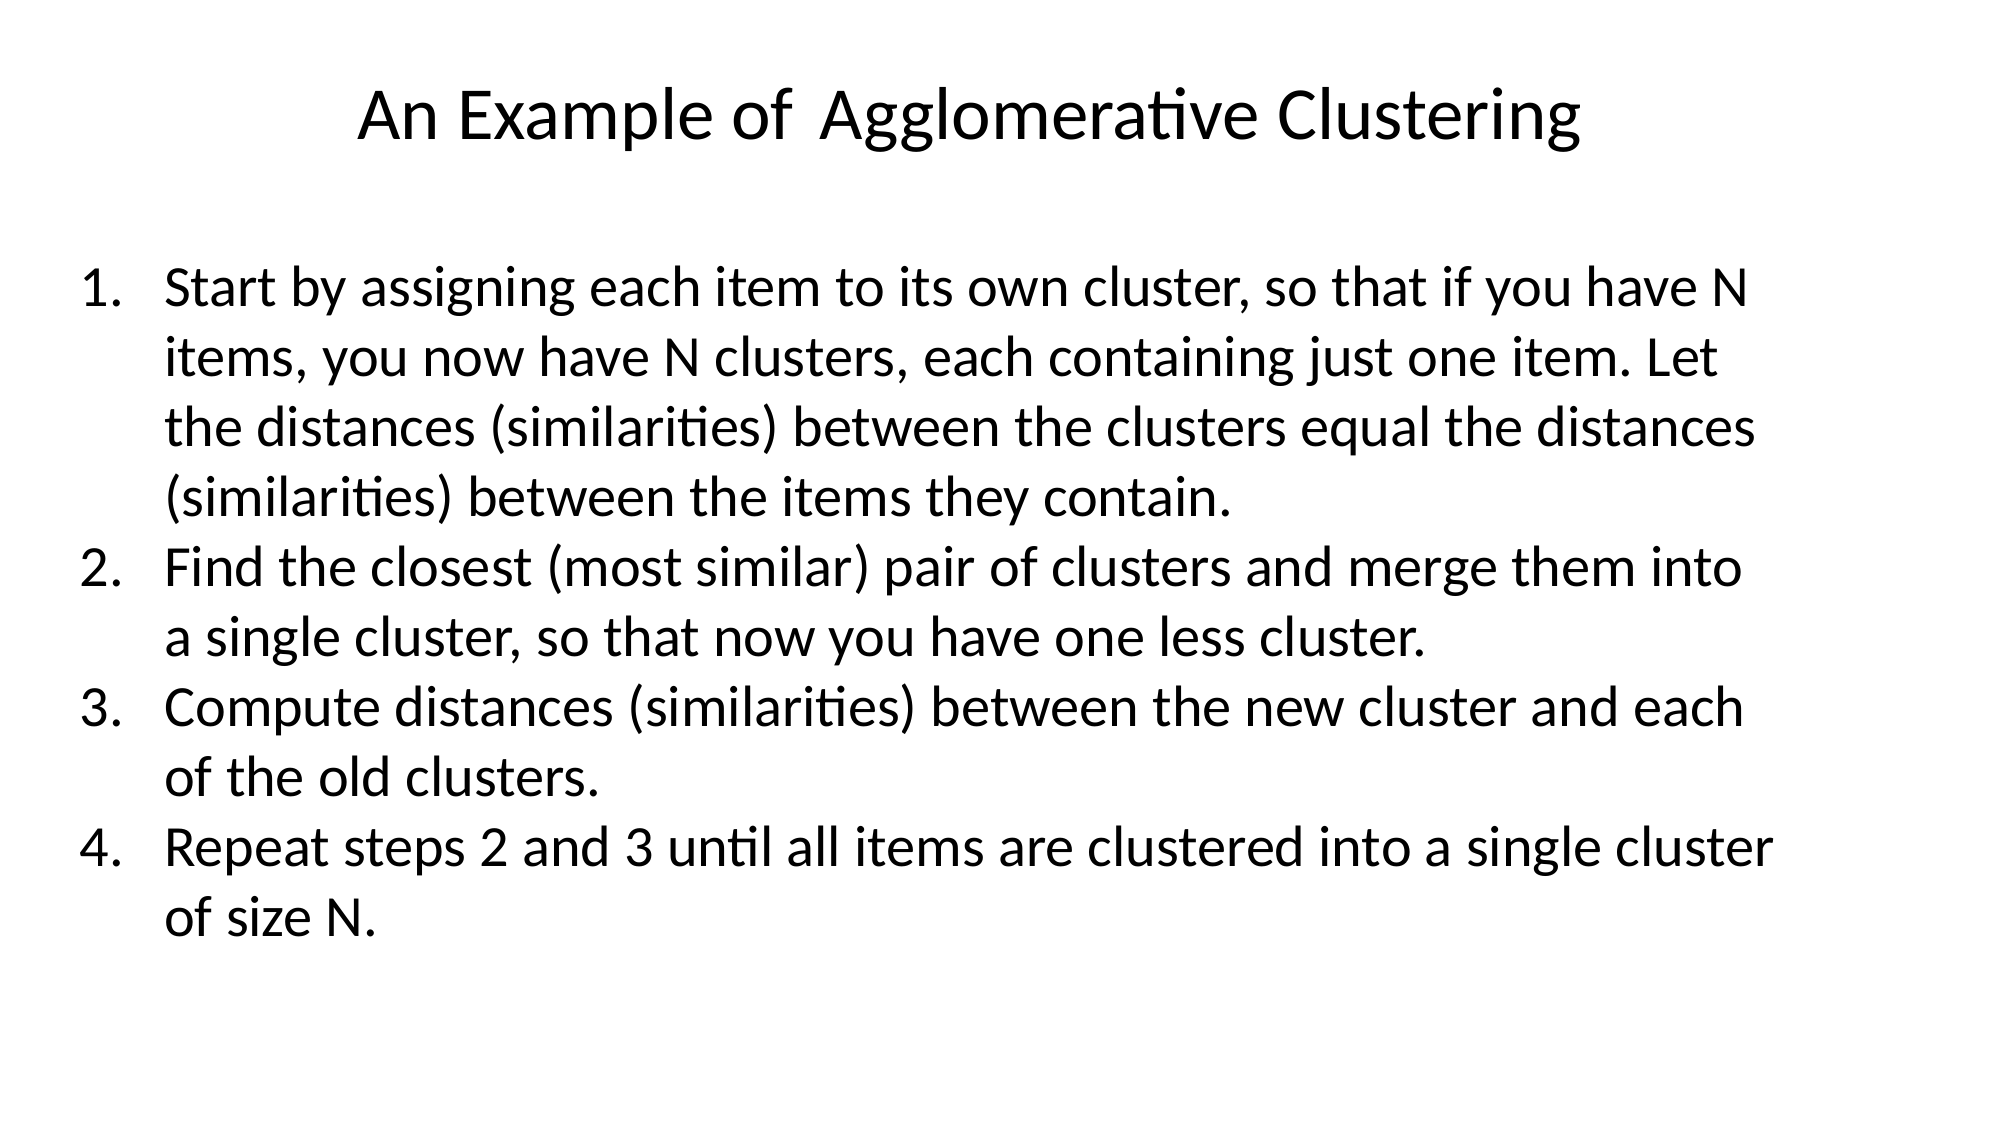

An Example of  Agglomerative Clustering

Start by assigning each item to its own cluster, so that if you have N items, you now have N clusters, each containing just one item. Let the distances (similarities) between the clusters equal the distances (similarities) between the items they contain.
Find the closest (most similar) pair of clusters and merge them into a single cluster, so that now you have one less cluster.
Compute distances (similarities) between the new cluster and each of the old clusters.
Repeat steps 2 and 3 until all items are clustered into a single cluster of size N.